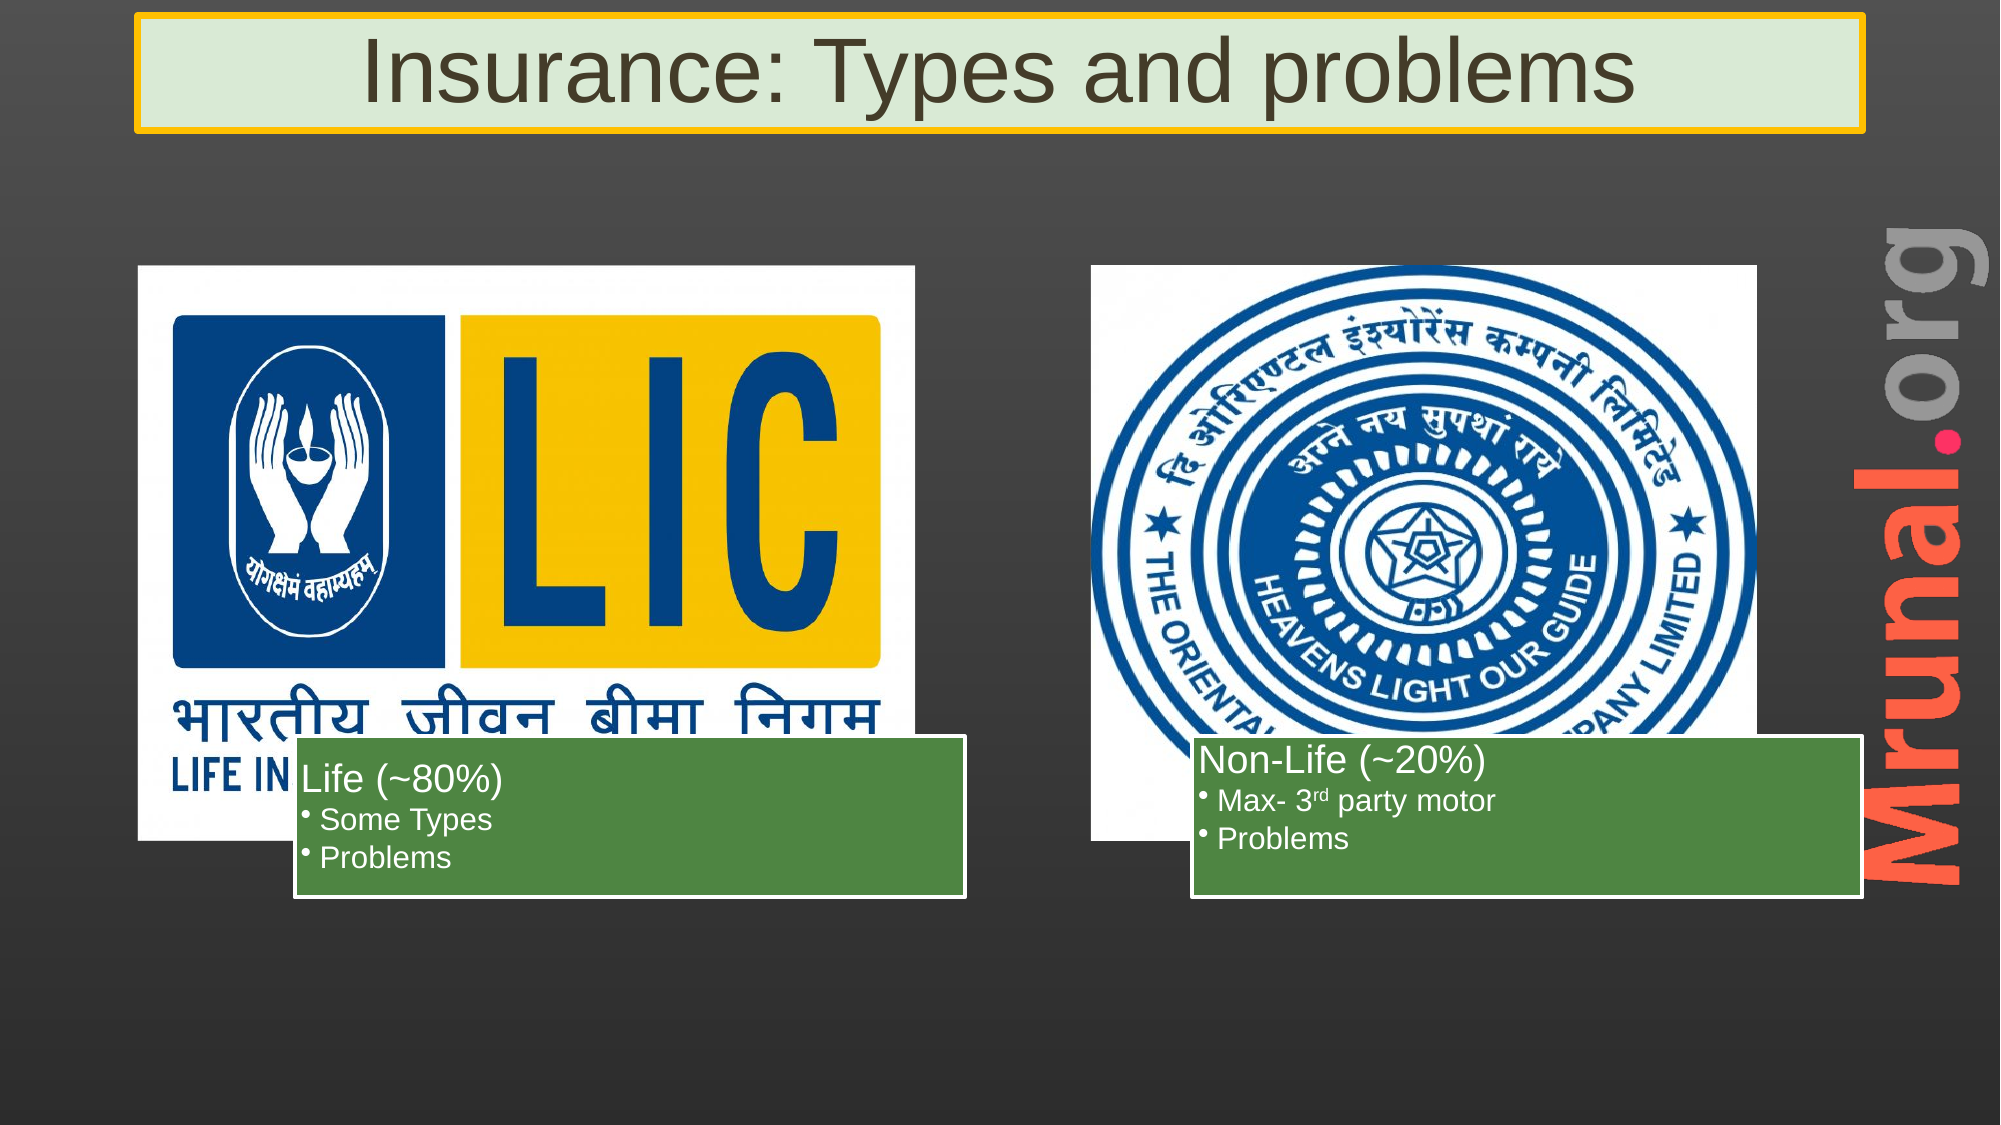

# Insurance: Types and problems
Life (~80%)
Some Types
Problems
Non-Life (~20%)
Max- 3rd party motor
Problems